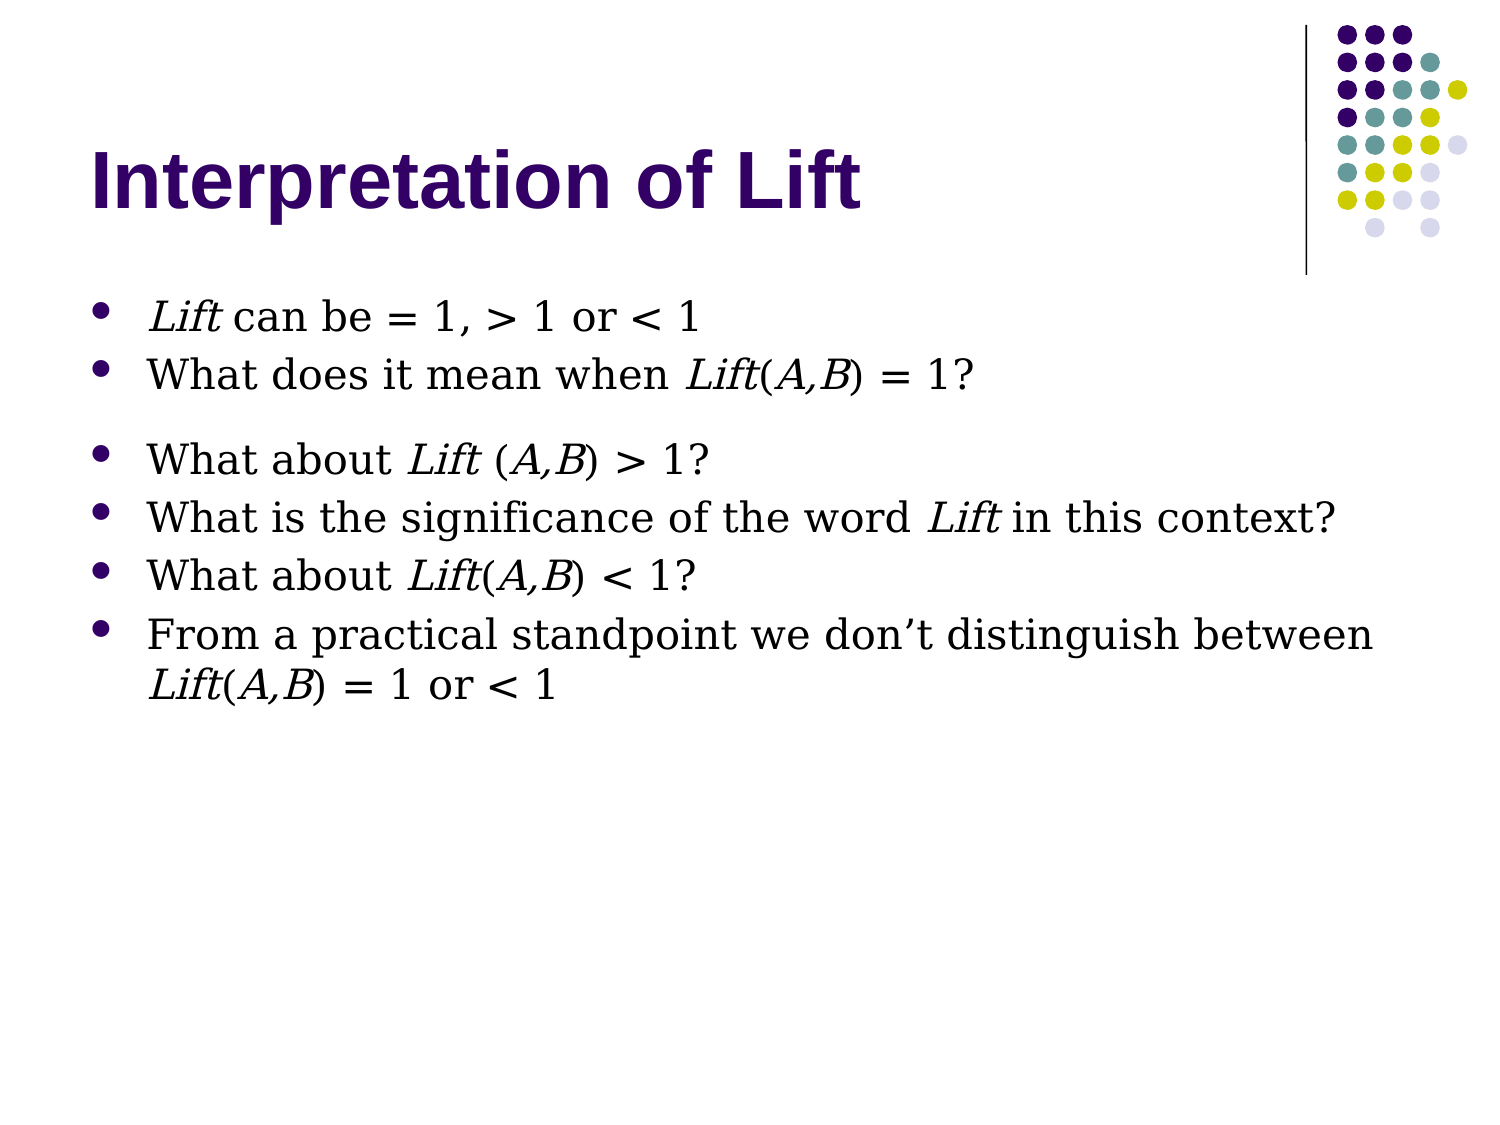

# Interpretation of Lift
Lift can be = 1, > 1 or < 1
What does it mean when Lift(A,B) = 1?

What about Lift (A,B) > 1?
What is the significance of the word Lift in this context?
What about Lift(A,B) < 1?
From a practical standpoint we don’t distinguish between Lift(A,B) = 1 or < 1